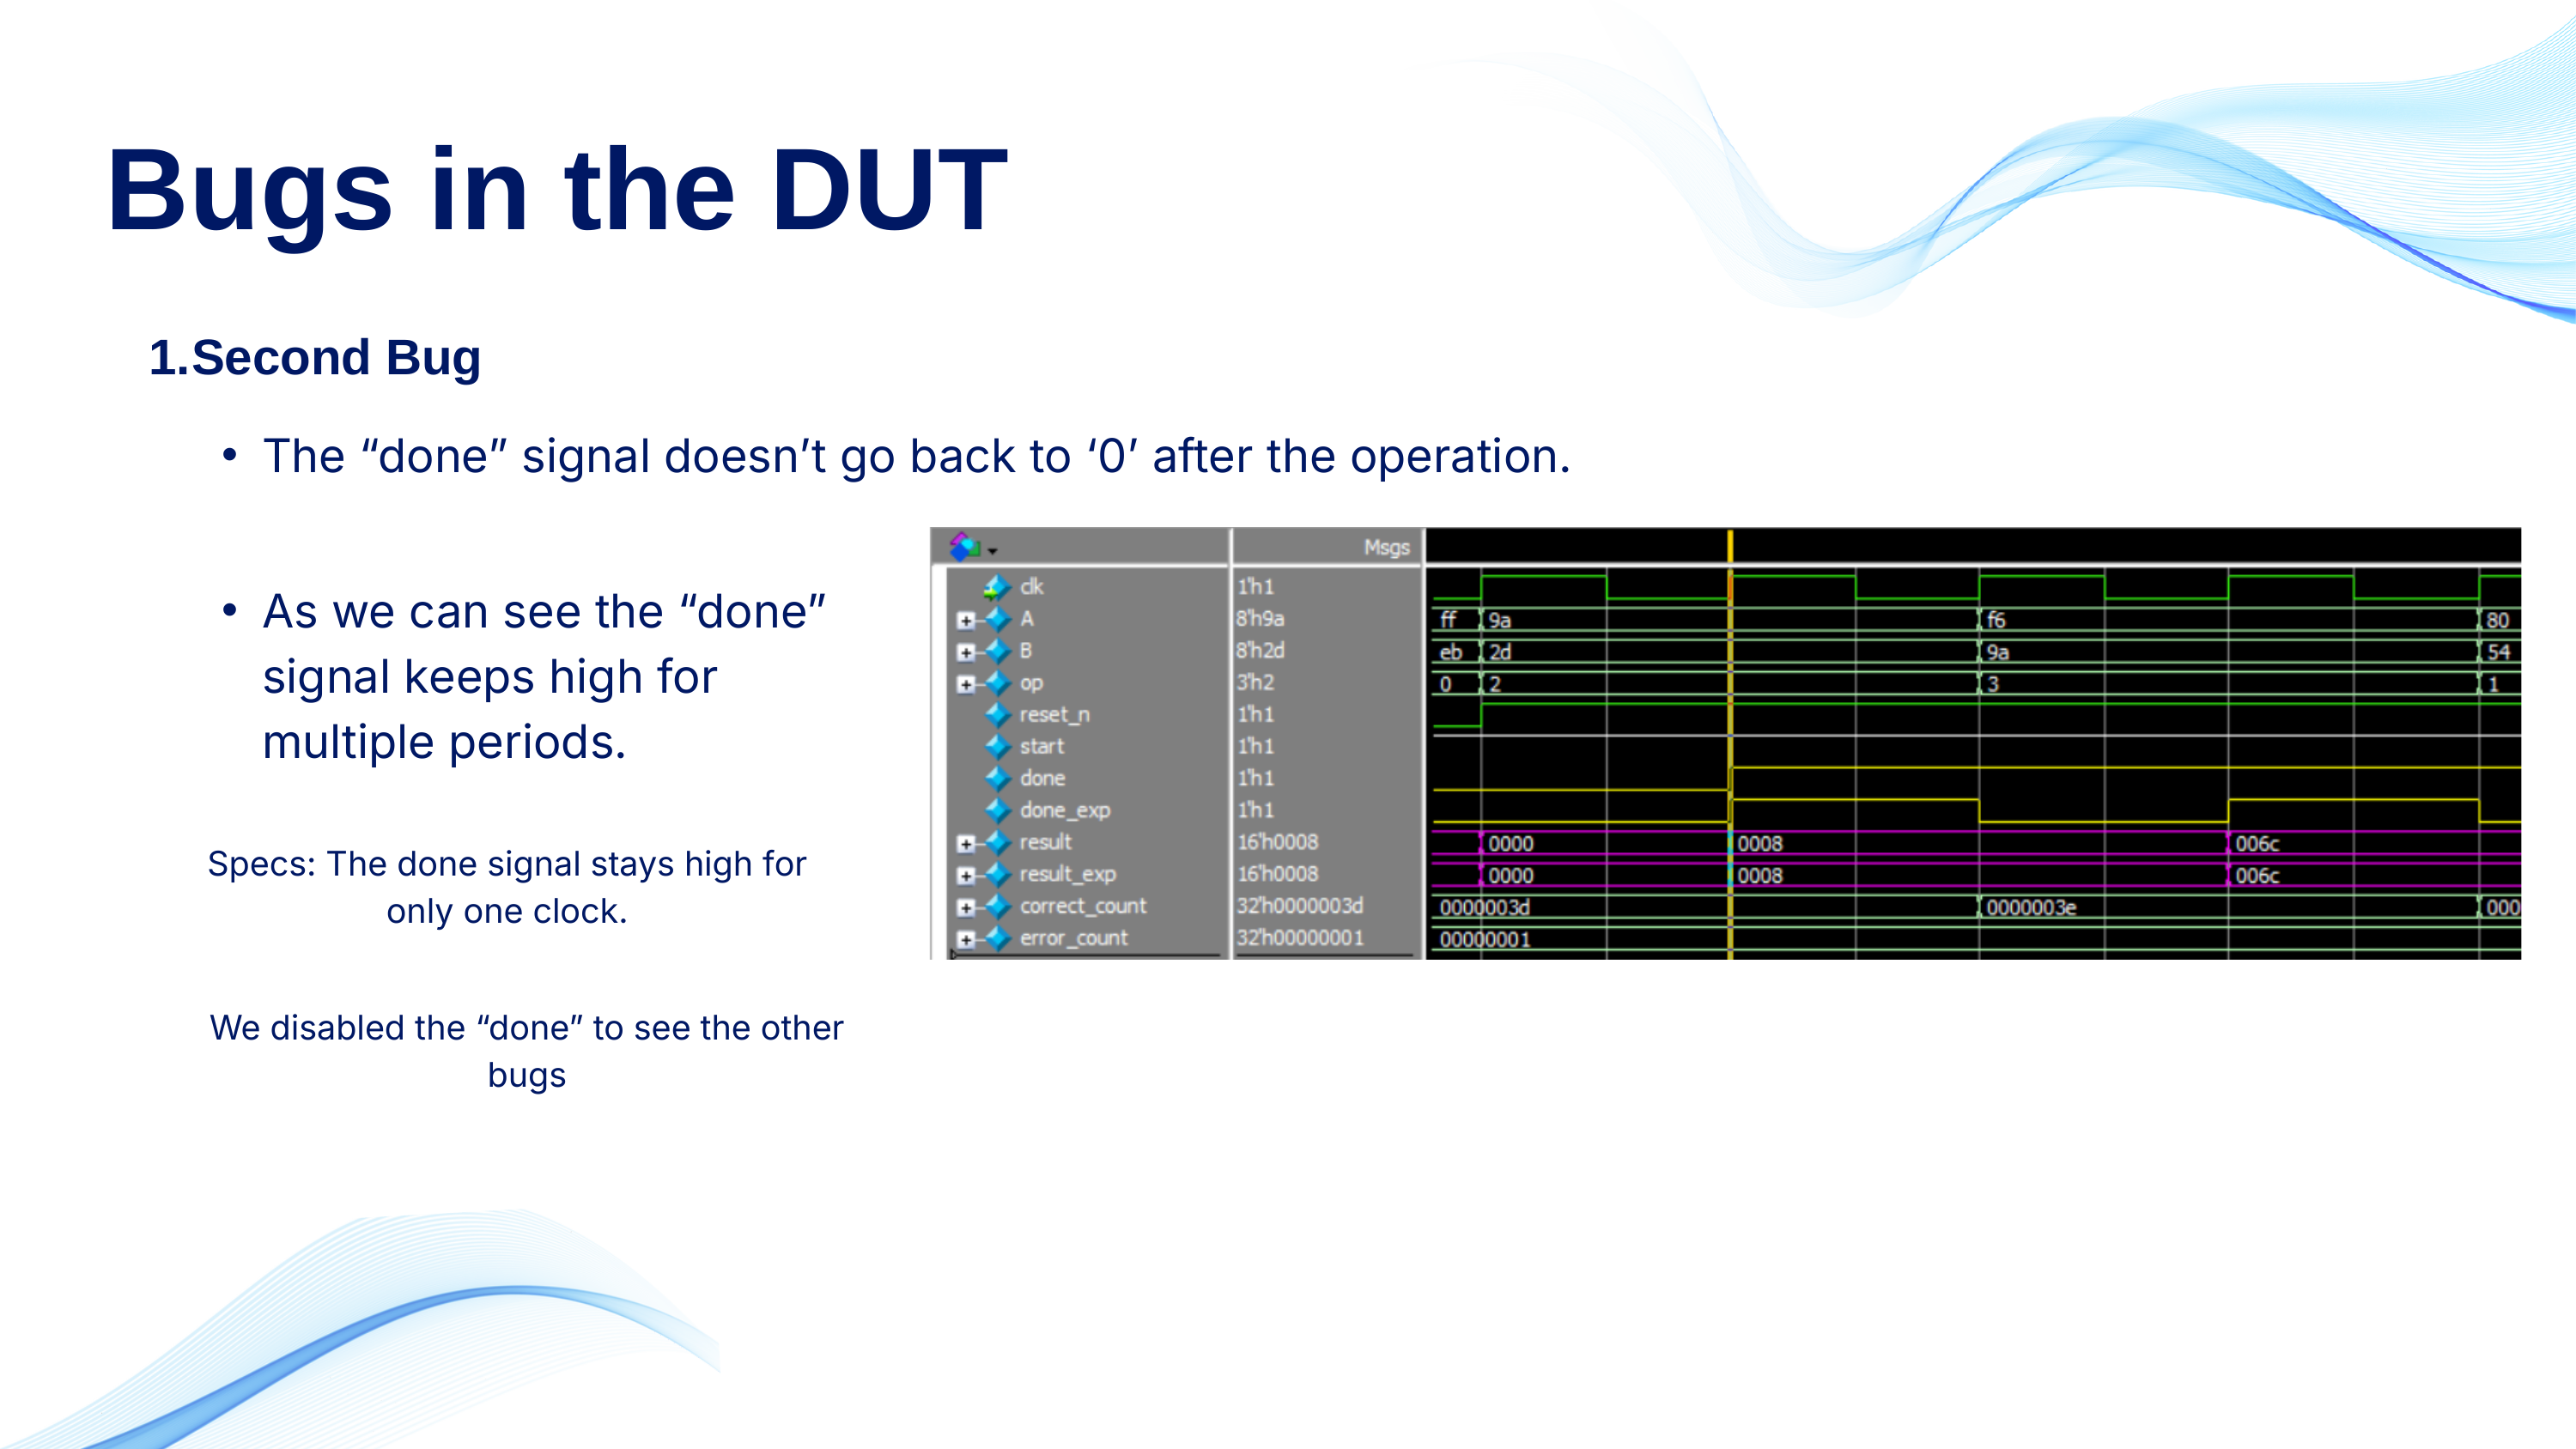

Bugs in the DUT
Second Bug
The “done” signal doesn’t go back to ‘0’ after the operation.

As we can see the “done” signal keeps high for multiple periods.
Specs: The done signal stays high for only one clock.
We disabled the “done” to see the other bugs